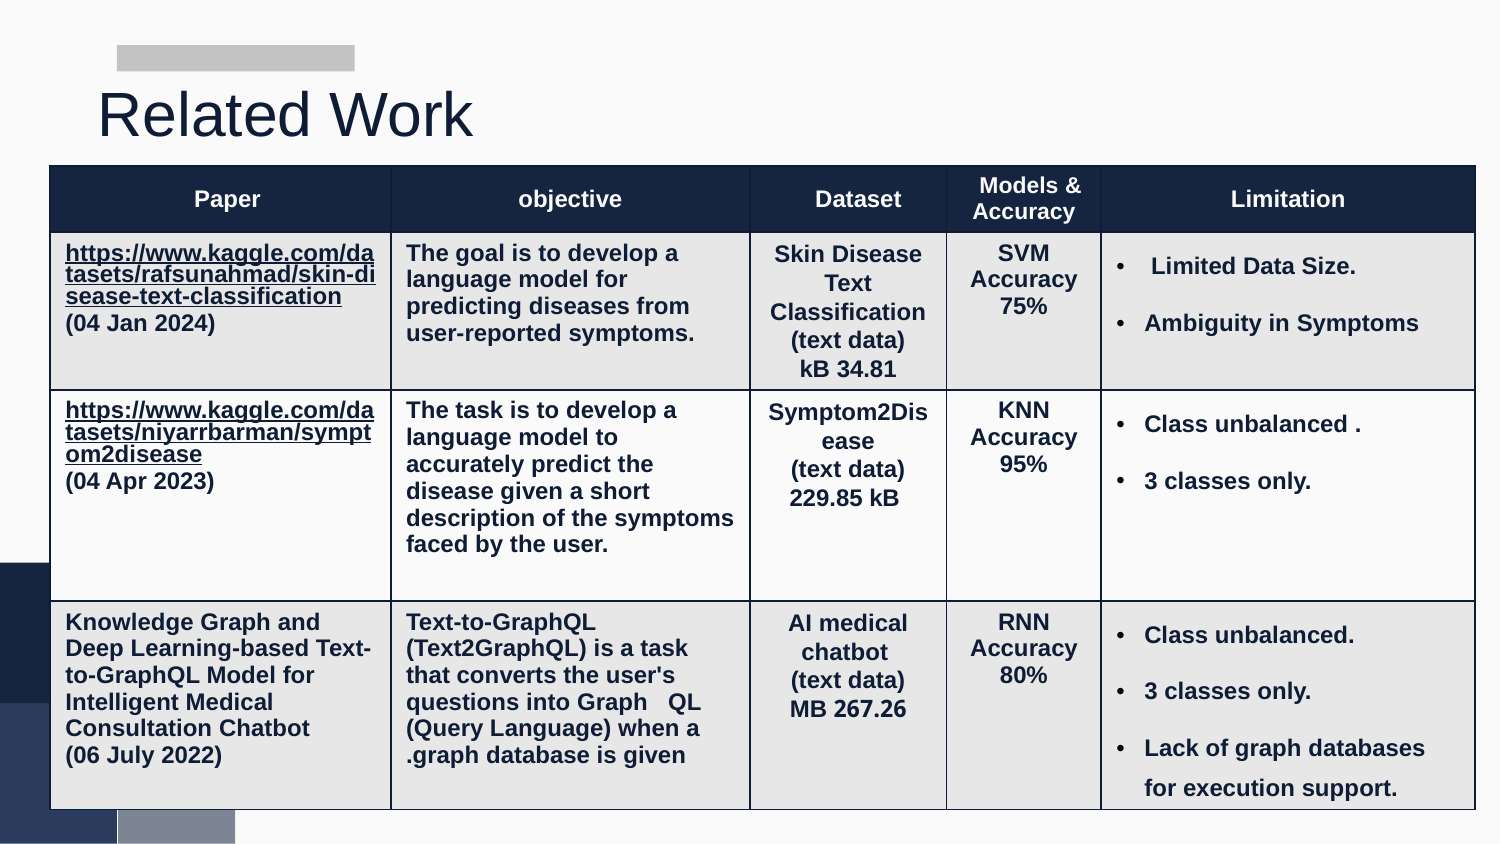

# Related Work
| Paper | objective | Dataset | Models & Accuracy | Limitation |
| --- | --- | --- | --- | --- |
| https://www.kaggle.com/datasets/rafsunahmad/skin-disease-text-classification (04 Jan 2024) | The goal is to develop a language model for predicting diseases from user-reported symptoms. | Skin Disease Text Classification (text data) 34.81 kB | SVM Accuracy 75% | Limited Data Size. Ambiguity in Symptoms |
| https://www.kaggle.com/datasets/niyarrbarman/symptom2disease (04 Apr 2023) | The task is to develop a language model to accurately predict the disease given a short description of the symptoms faced by the user. | Symptom2Disease (text data) 229.85 kB | KNN Accuracy 95% | Class unbalanced . 3 classes only. |
| Knowledge Graph and Deep Learning-based Text-to-GraphQL Model for Intelligent Medical Consultation Chatbot (06 July 2022) | Text-to-GraphQL (Text2GraphQL) is a task that converts the user's questions into Graph QL (Query Language) when a graph database is given. | AI medical chatbot (text data) 267.26 MB | RNN Accuracy 80% | Class unbalanced. 3 classes only. Lack of graph databases for execution support. |